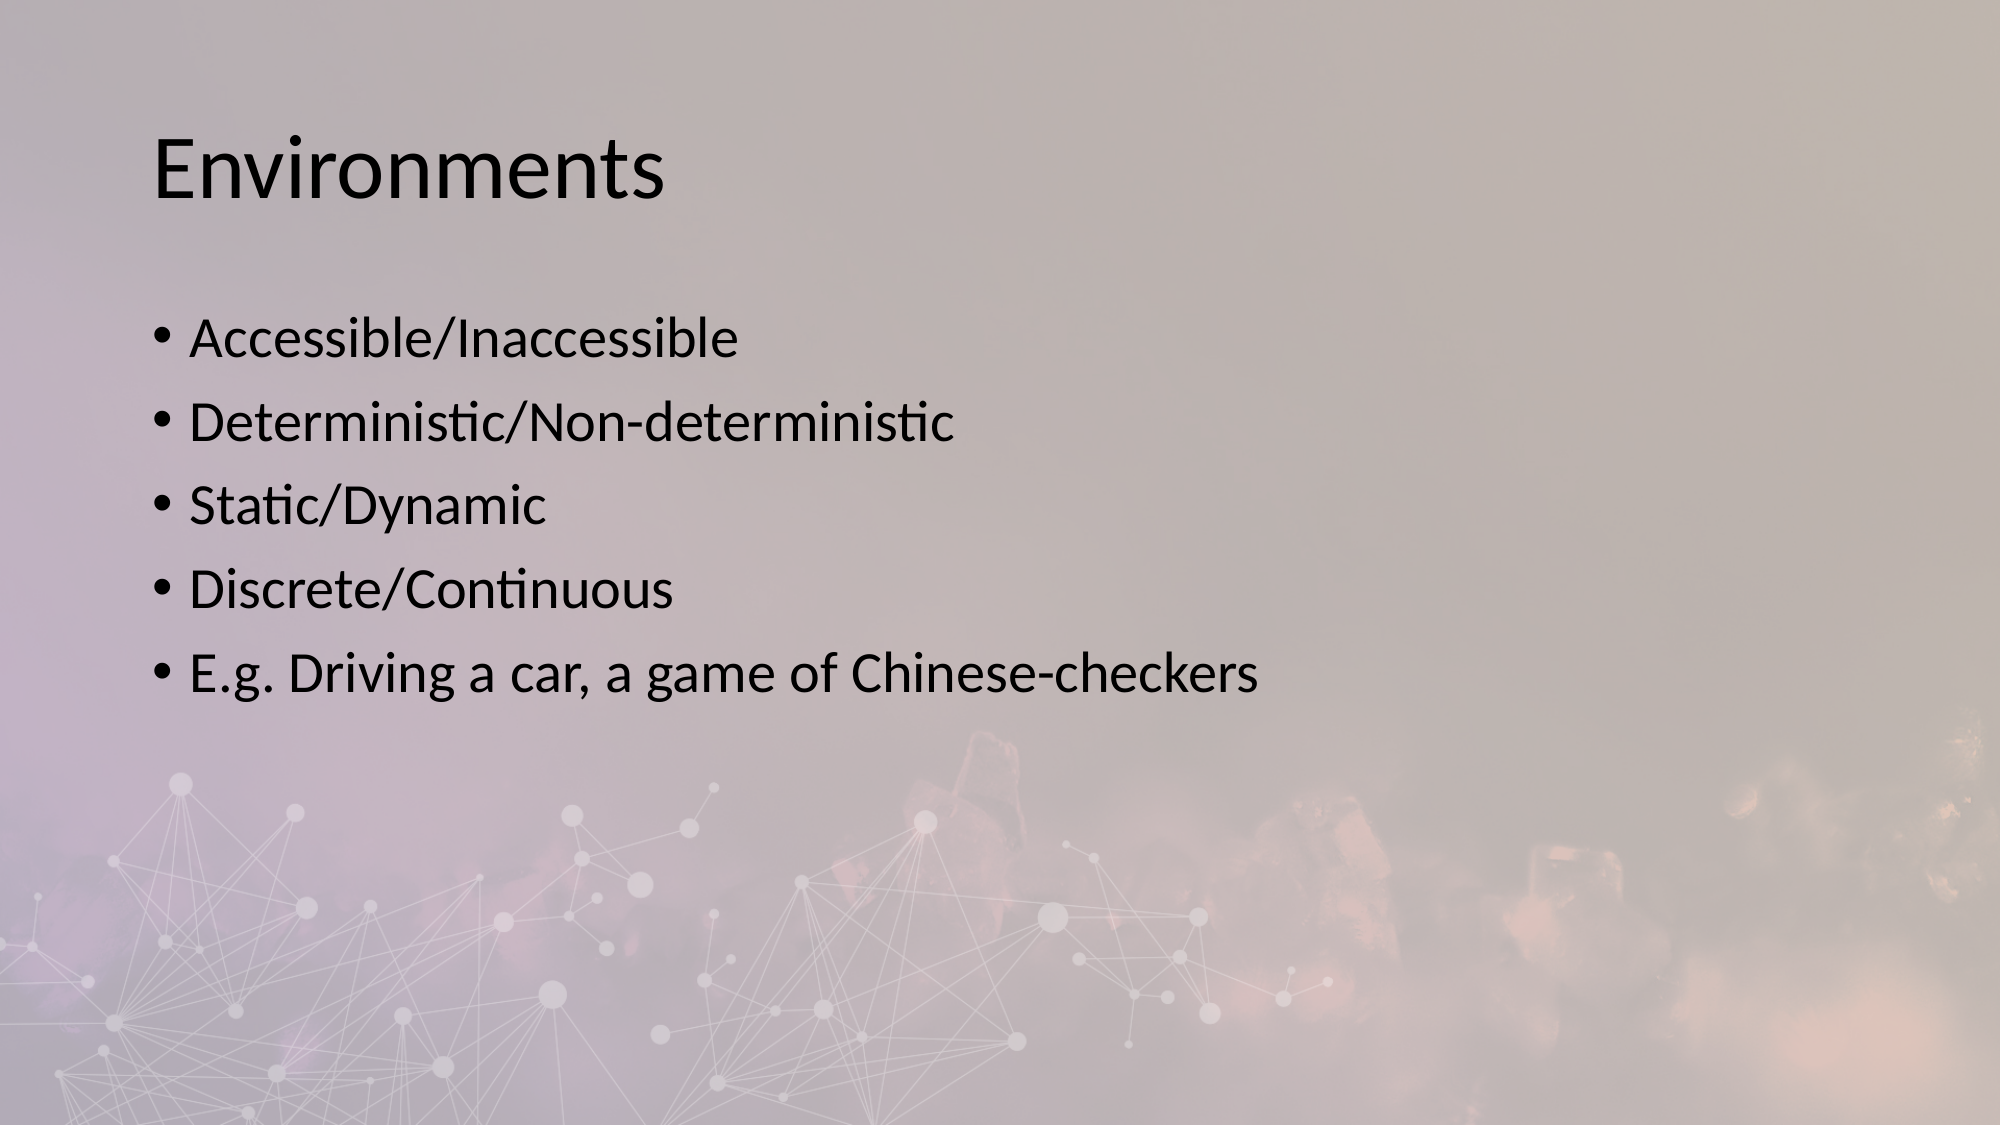

# Environments
Accessible/Inaccessible
Deterministic/Non-deterministic
Static/Dynamic
Discrete/Continuous
E.g. Driving a car, a game of Chinese-checkers